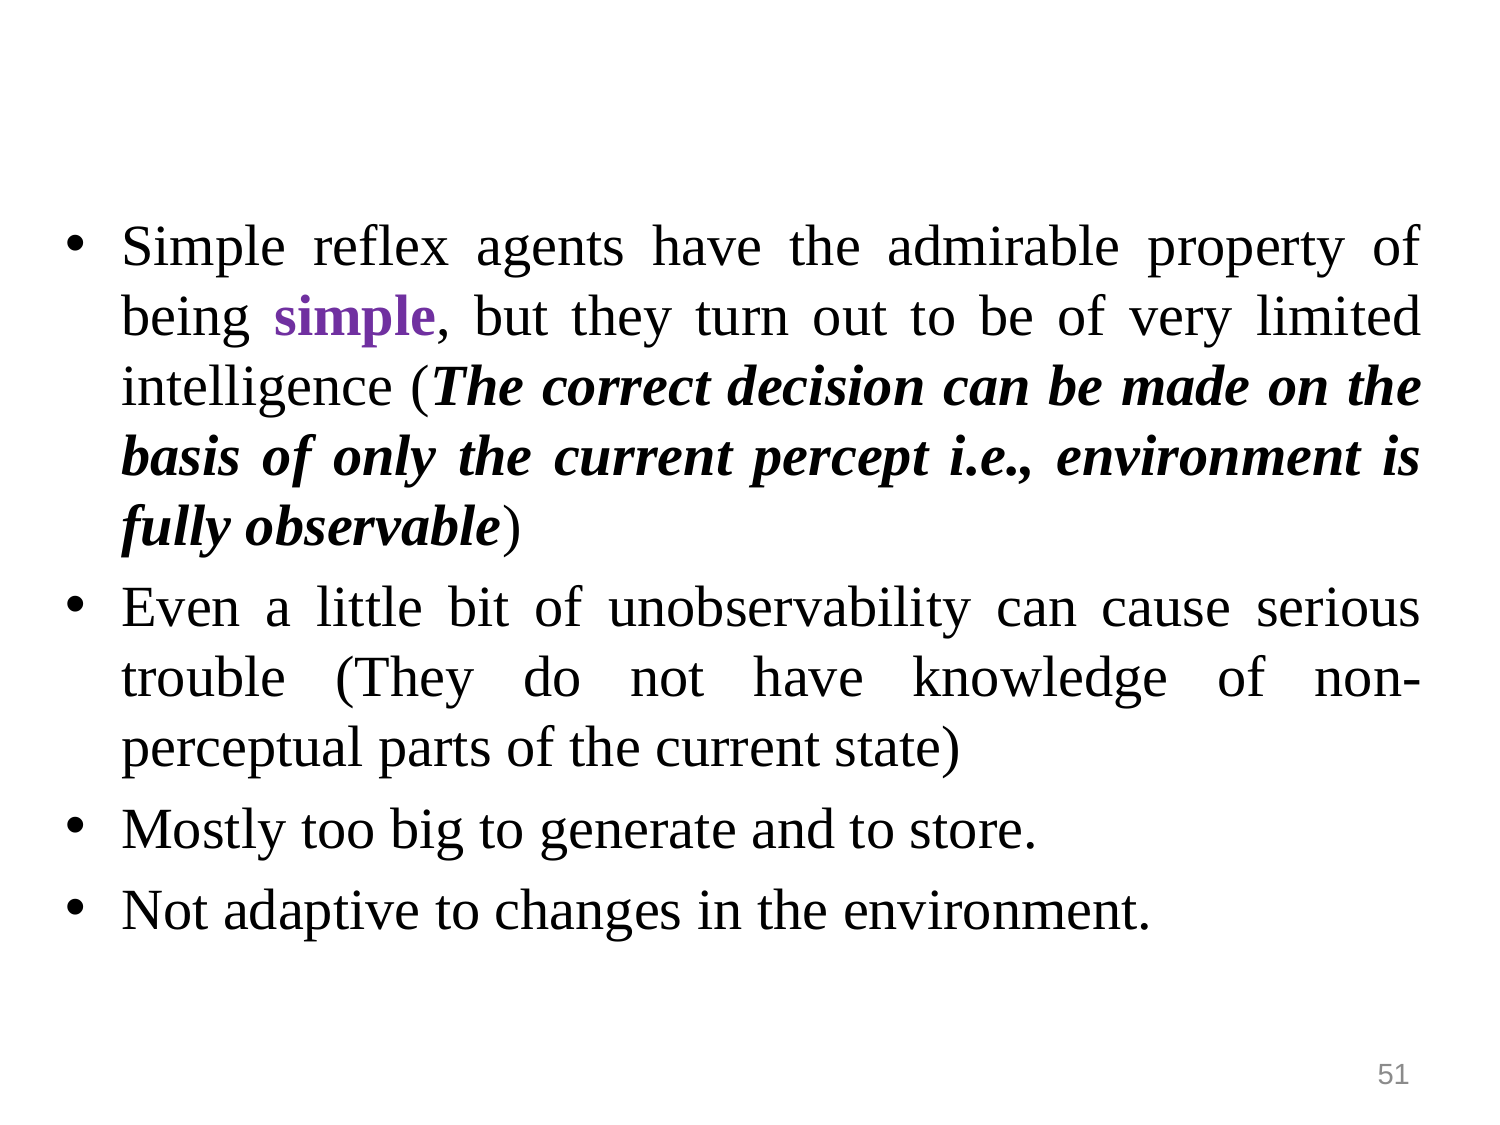

Simple reflex agents have the admirable property of being simple, but they turn out to be of very limited intelligence (The correct decision can be made on the basis of only the current percept i.e., environment is fully observable)
Even a little bit of unobservability can cause serious trouble (They do not have knowledge of non-perceptual parts of the current state)
Mostly too big to generate and to store.
Not adaptive to changes in the environment.

51